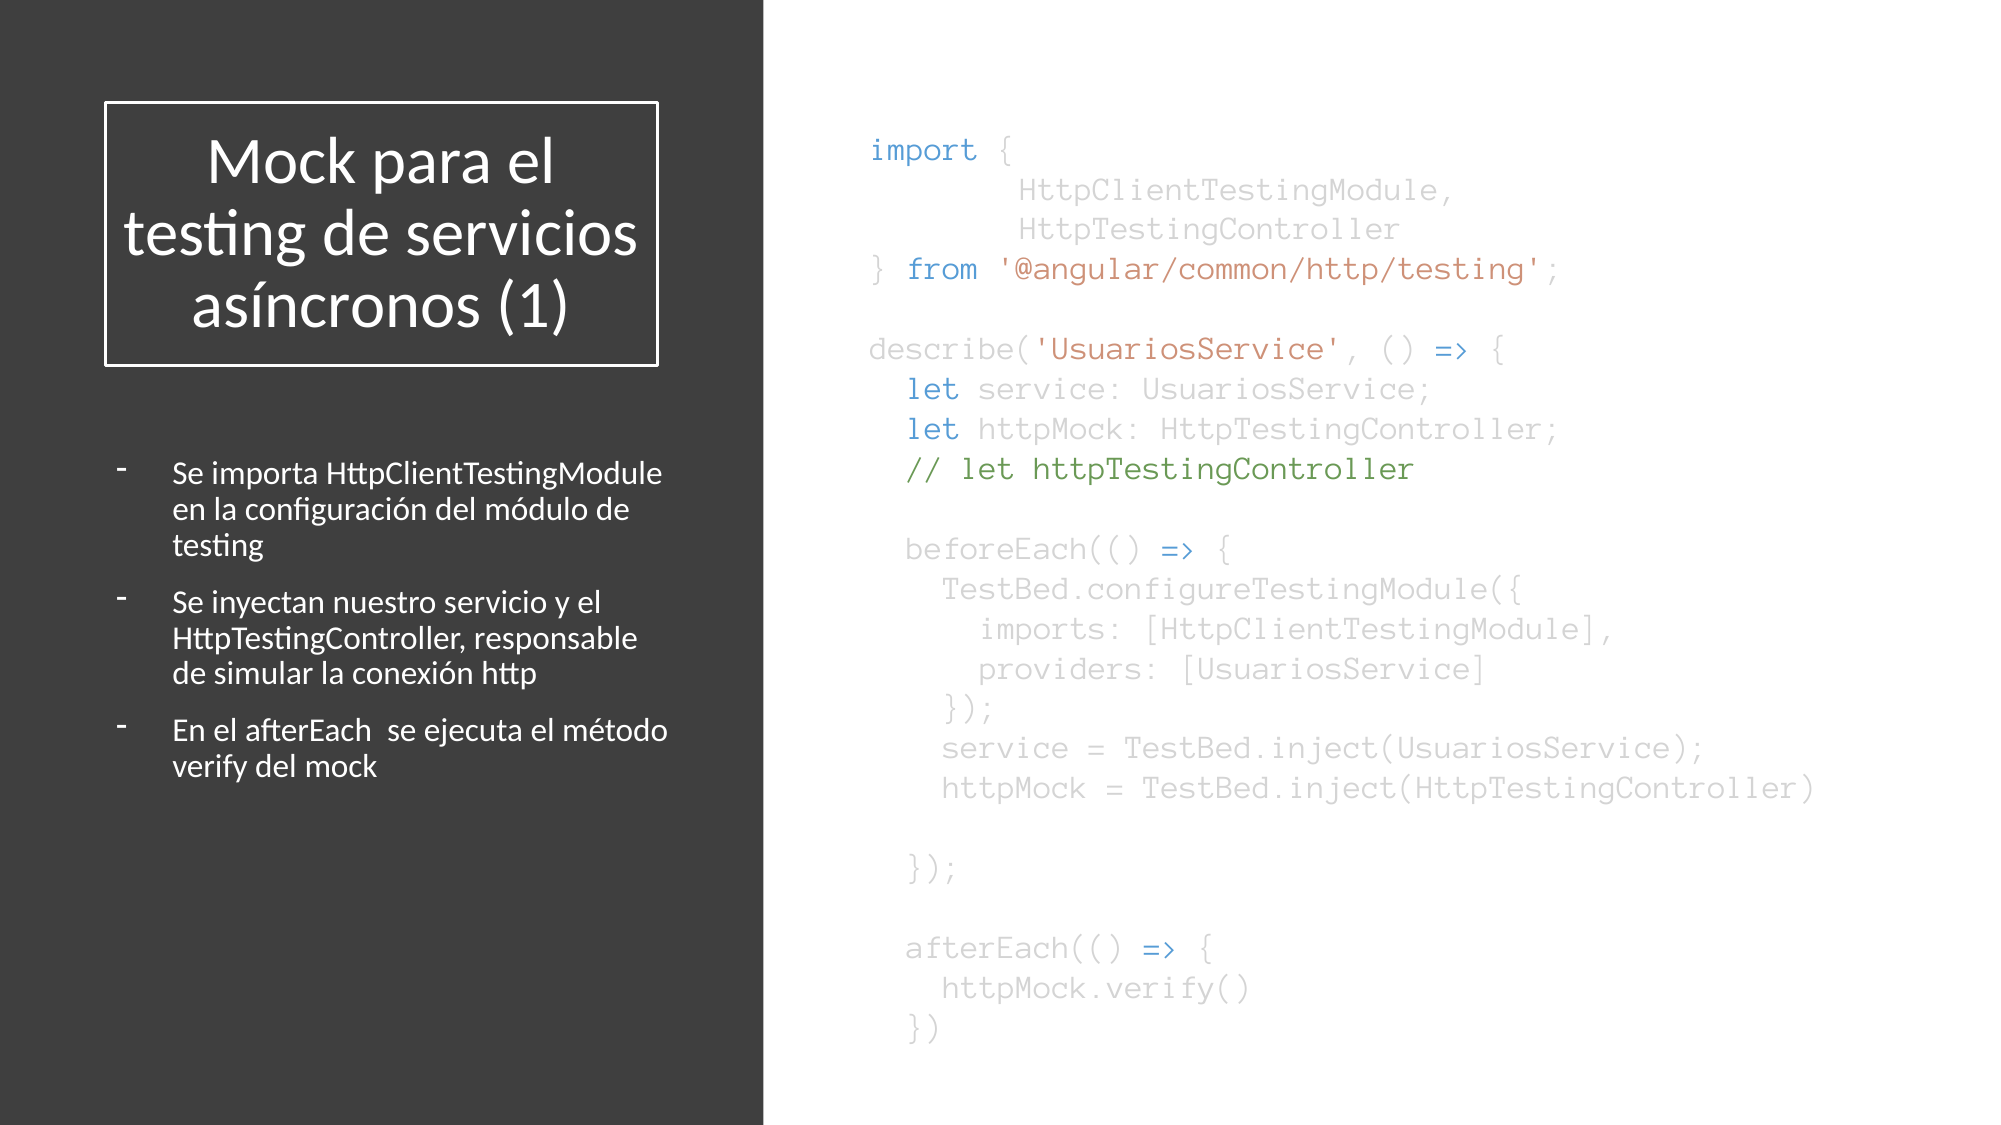

# Mock para el testing de servicios asíncronos (1)
import {
	HttpClientTestingModule,
	HttpTestingController
} from '@angular/common/http/testing';

describe('UsuariosService', () => {
  let service: UsuariosService;
  let httpMock: HttpTestingController;
  // let httpTestingController
  beforeEach(() => {
    TestBed.configureTestingModule({
      imports: [HttpClientTestingModule],
      providers: [UsuariosService]
    });
    service = TestBed.inject(UsuariosService);
    httpMock = TestBed.inject(HttpTestingController)

  });
  afterEach(() => {
    httpMock.verify()
  })
Se importa HttpClientTestingModule en la configuración del módulo de testing
Se inyectan nuestro servicio y el  HttpTestingController, responsable de simular la conexión http
En el afterEach  se ejecuta el método verify del mock